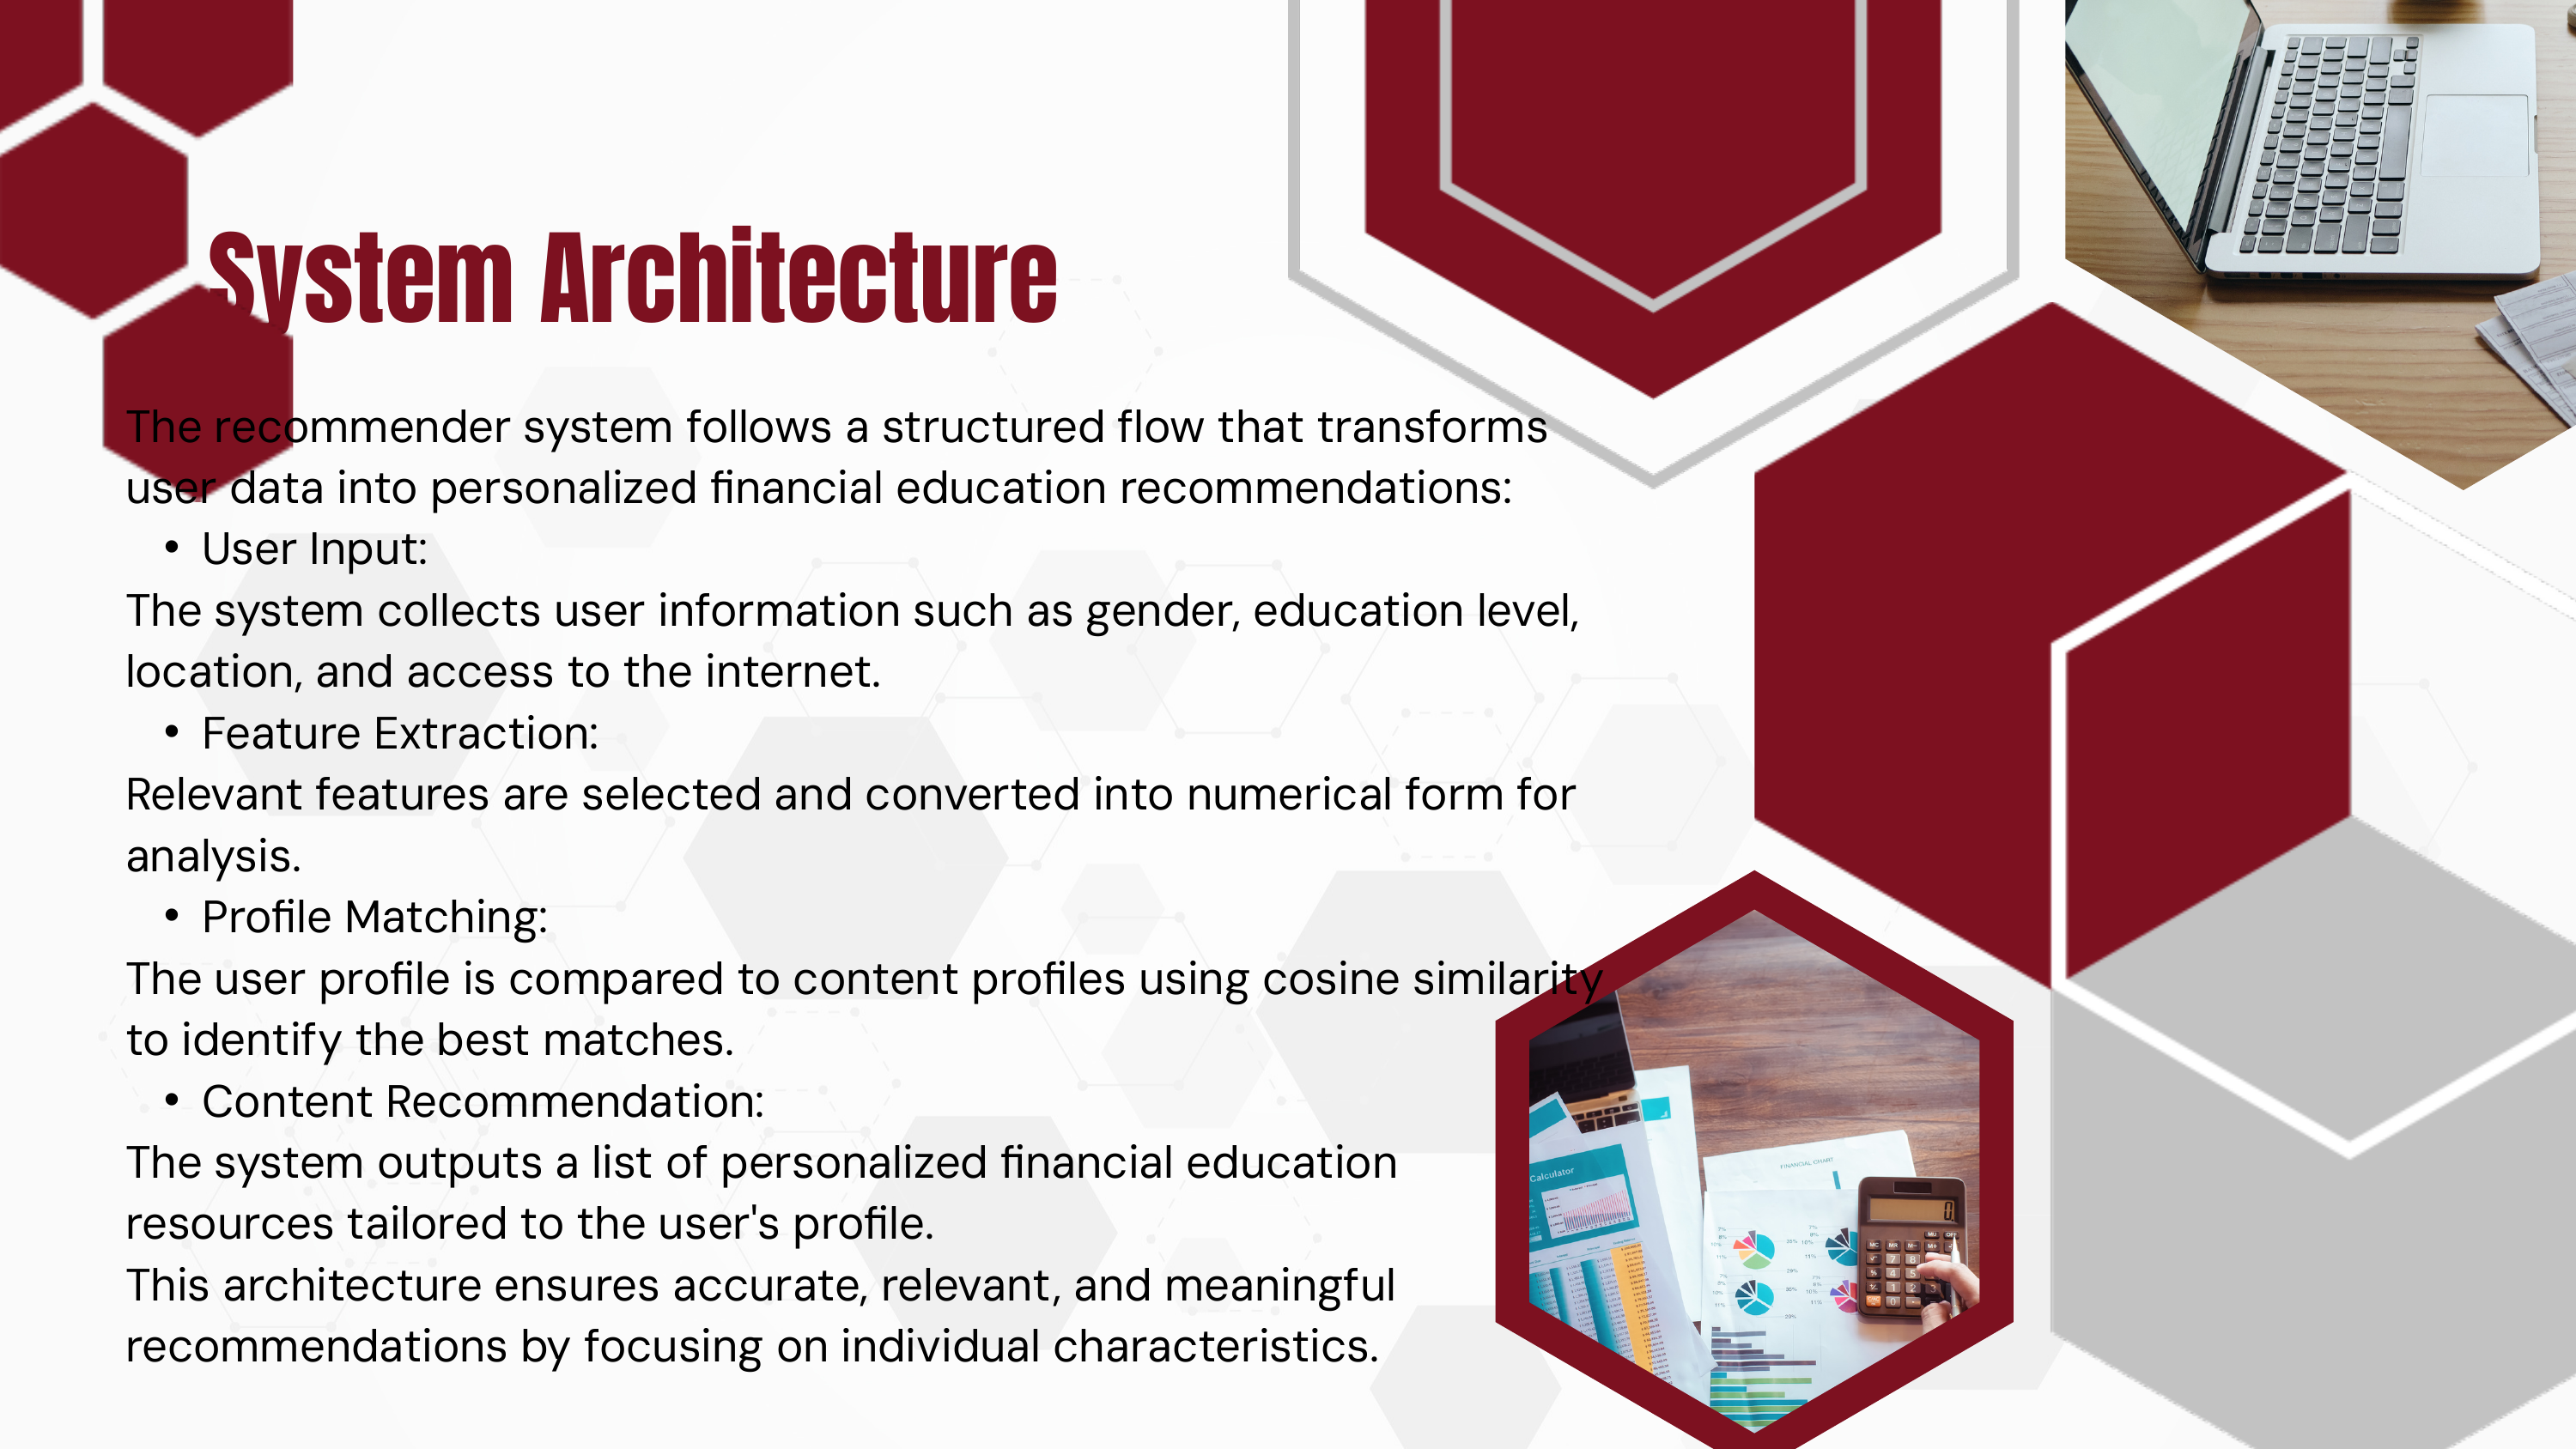

System Architecture

The recommender system follows a structured flow that transforms user data into personalized financial education recommendations:
User Input:
The system collects user information such as gender, education level, location, and access to the internet.
Feature Extraction:
Relevant features are selected and converted into numerical form for analysis.
Profile Matching:
The user profile is compared to content profiles using cosine similarity to identify the best matches.
Content Recommendation:
The system outputs a list of personalized financial education
resources tailored to the user's profile.
This architecture ensures accurate, relevant, and meaningful recommendations by focusing on individual characteristics.